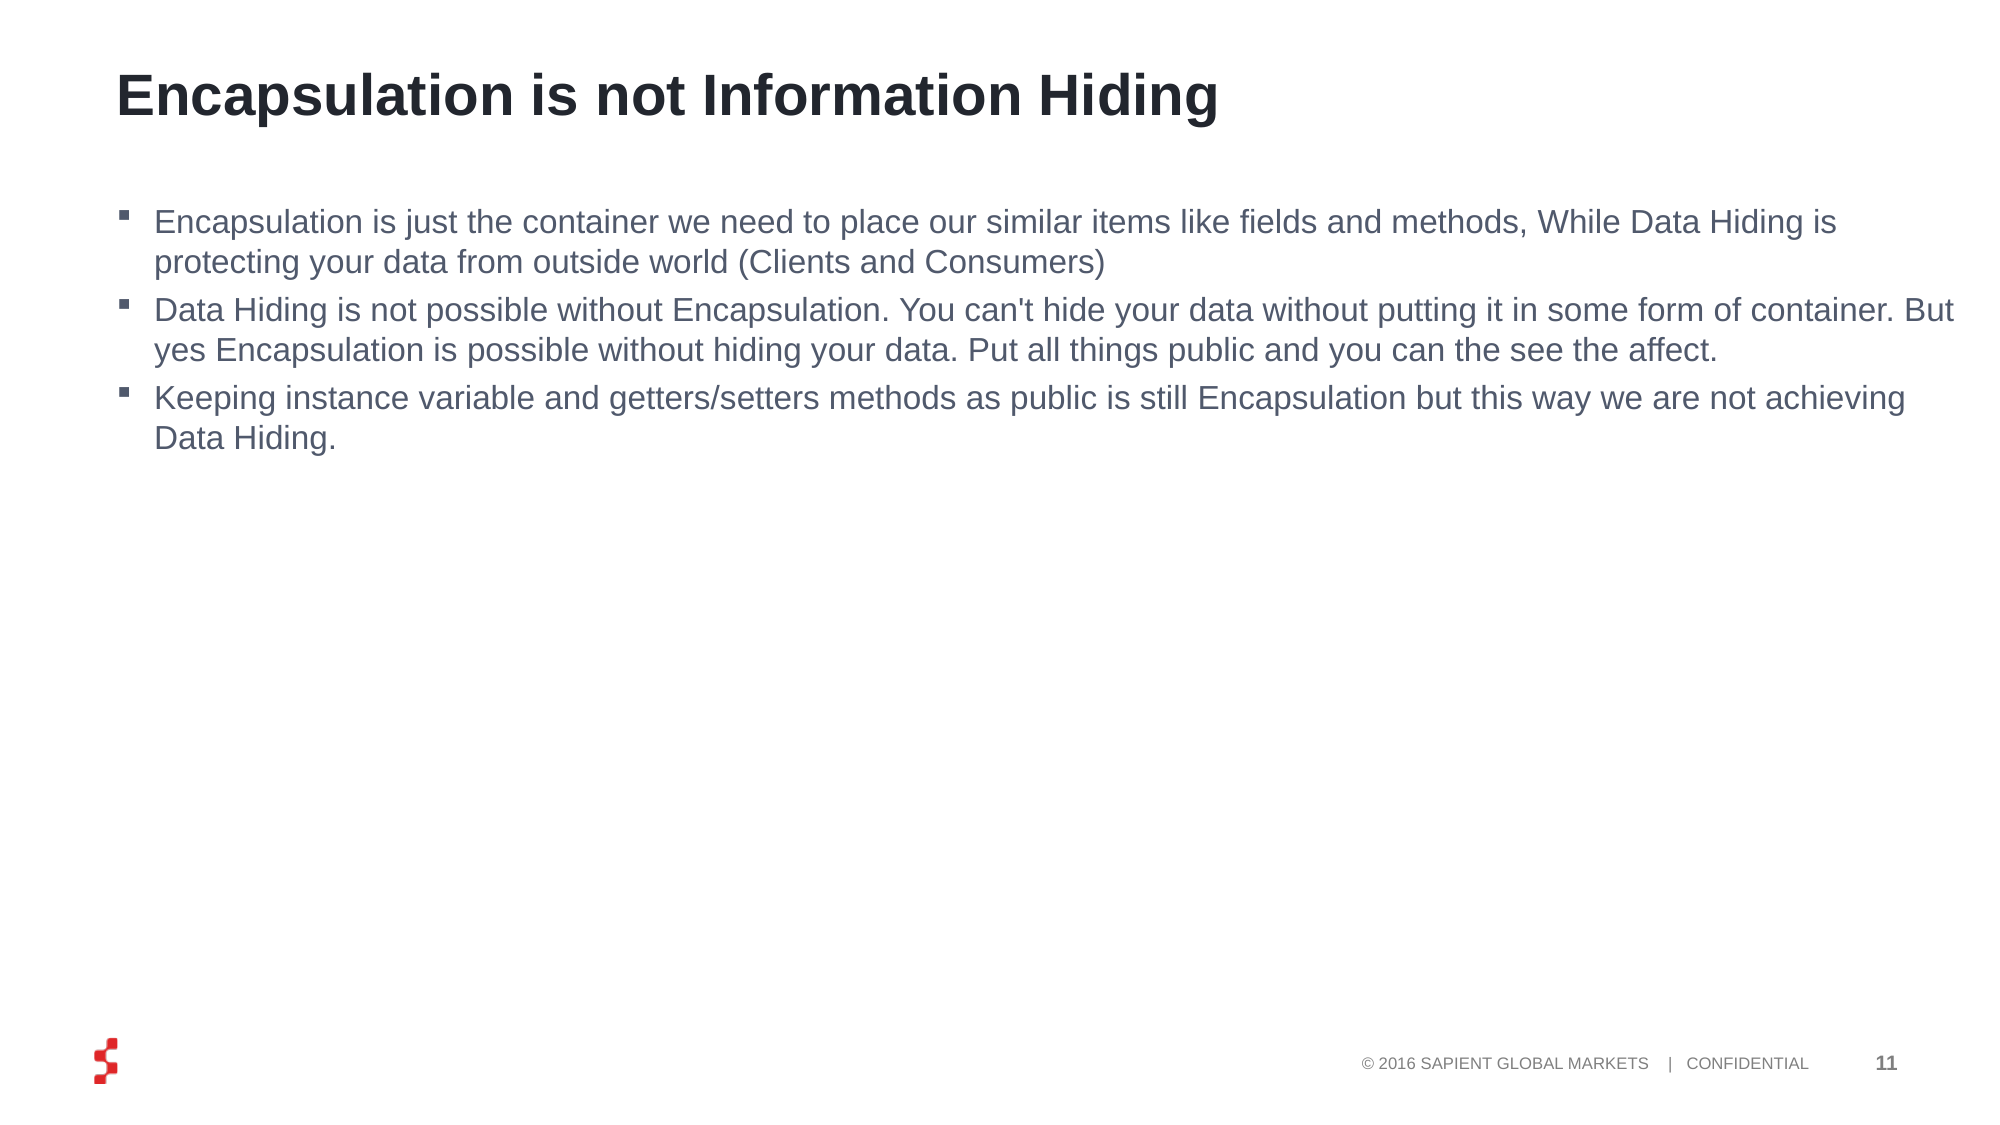

# Encapsulation is not Information Hiding

Encapsulation is just the container we need to place our similar items like fields and methods, While Data Hiding is protecting your data from outside world (Clients and Consumers)
Data Hiding is not possible without Encapsulation. You can't hide your data without putting it in some form of container. But yes Encapsulation is possible without hiding your data. Put all things public and you can the see the affect.
Keeping instance variable and getters/setters methods as public is still Encapsulation but this way we are not achieving Data Hiding.